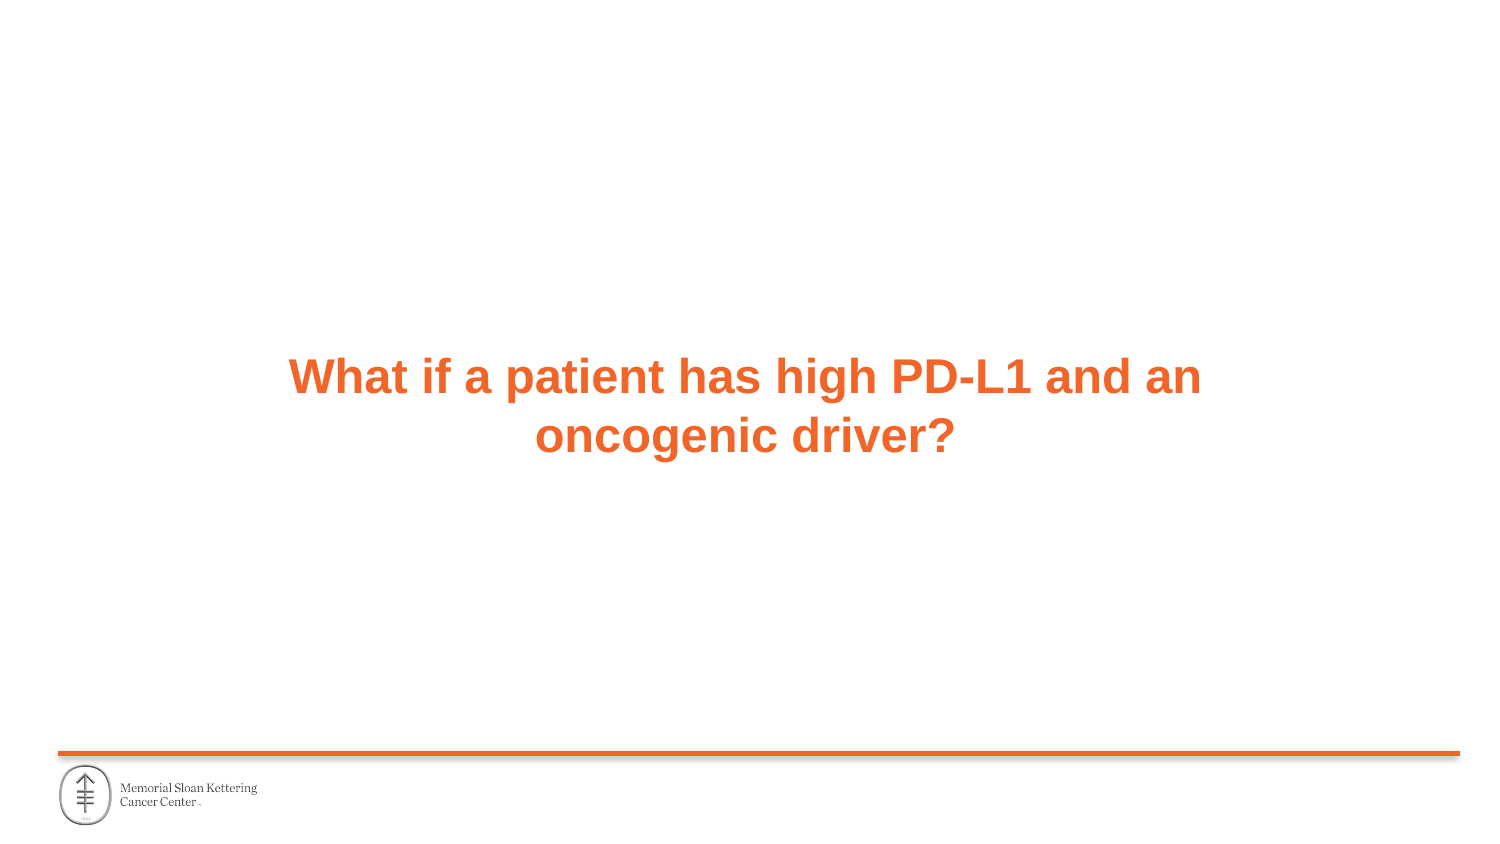

# What if a patient has high PD-L1 and an oncogenic driver?